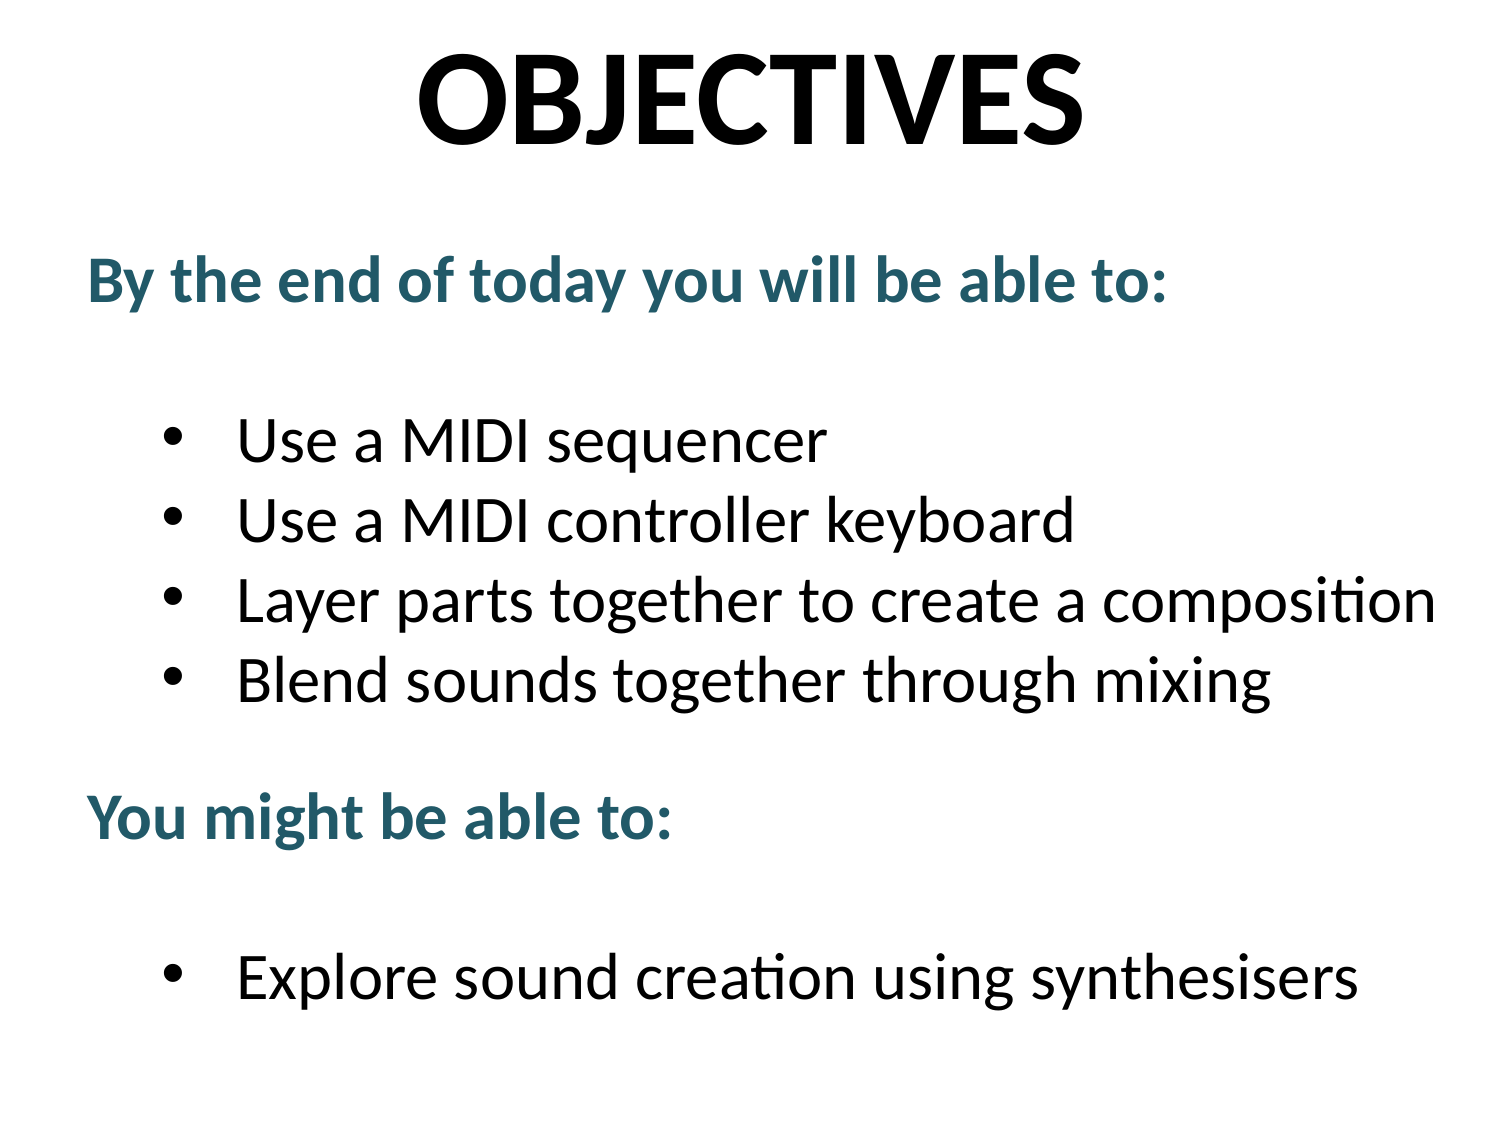

OBJECTIVES
By the end of today you will be able to:

Use a MIDI sequencer
Use a MIDI controller keyboard
Layer parts together to create a composition
Blend sounds together through mixing
You might be able to:

Explore sound creation using synthesisers